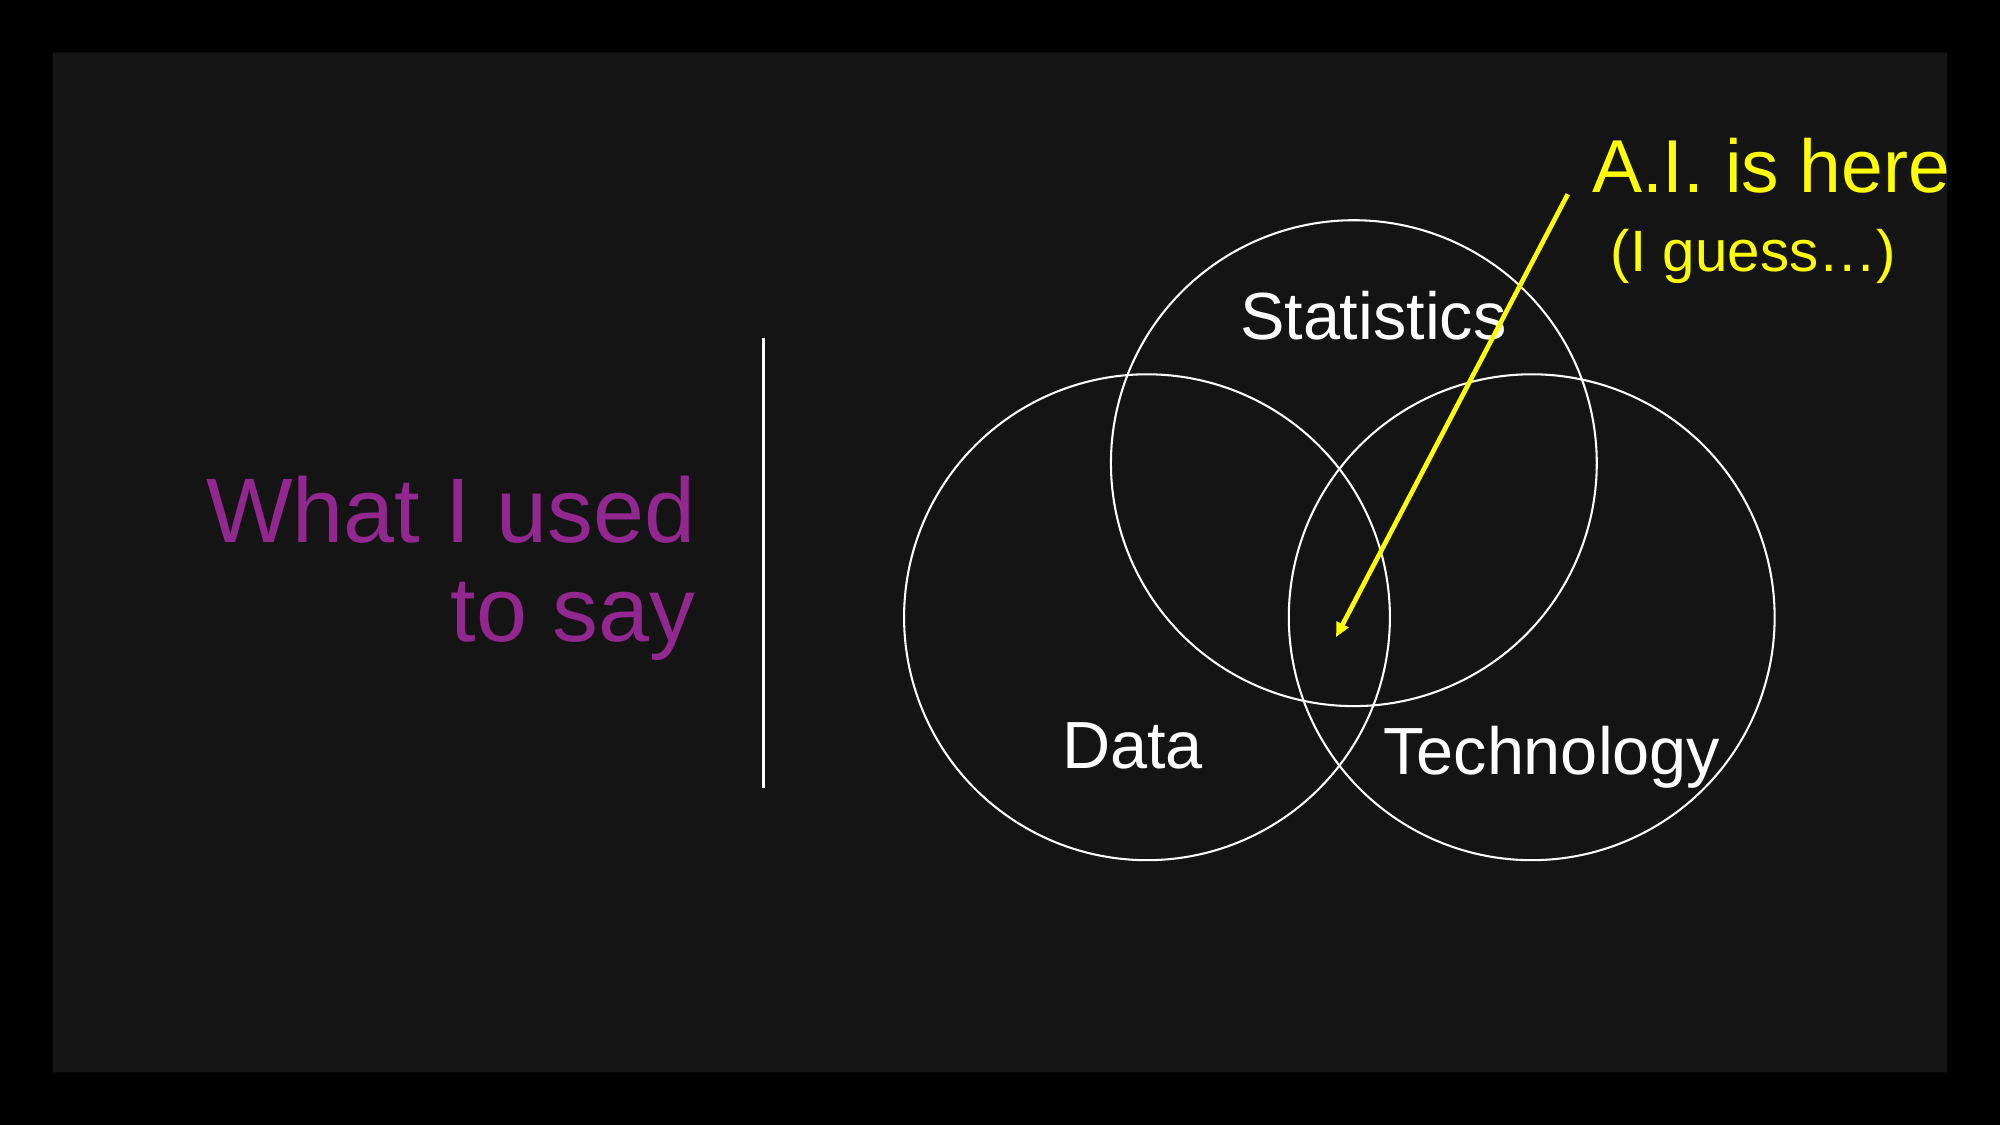

A.I. is here
# What I used to say

(I guess…)

Statistics

Data
Technology